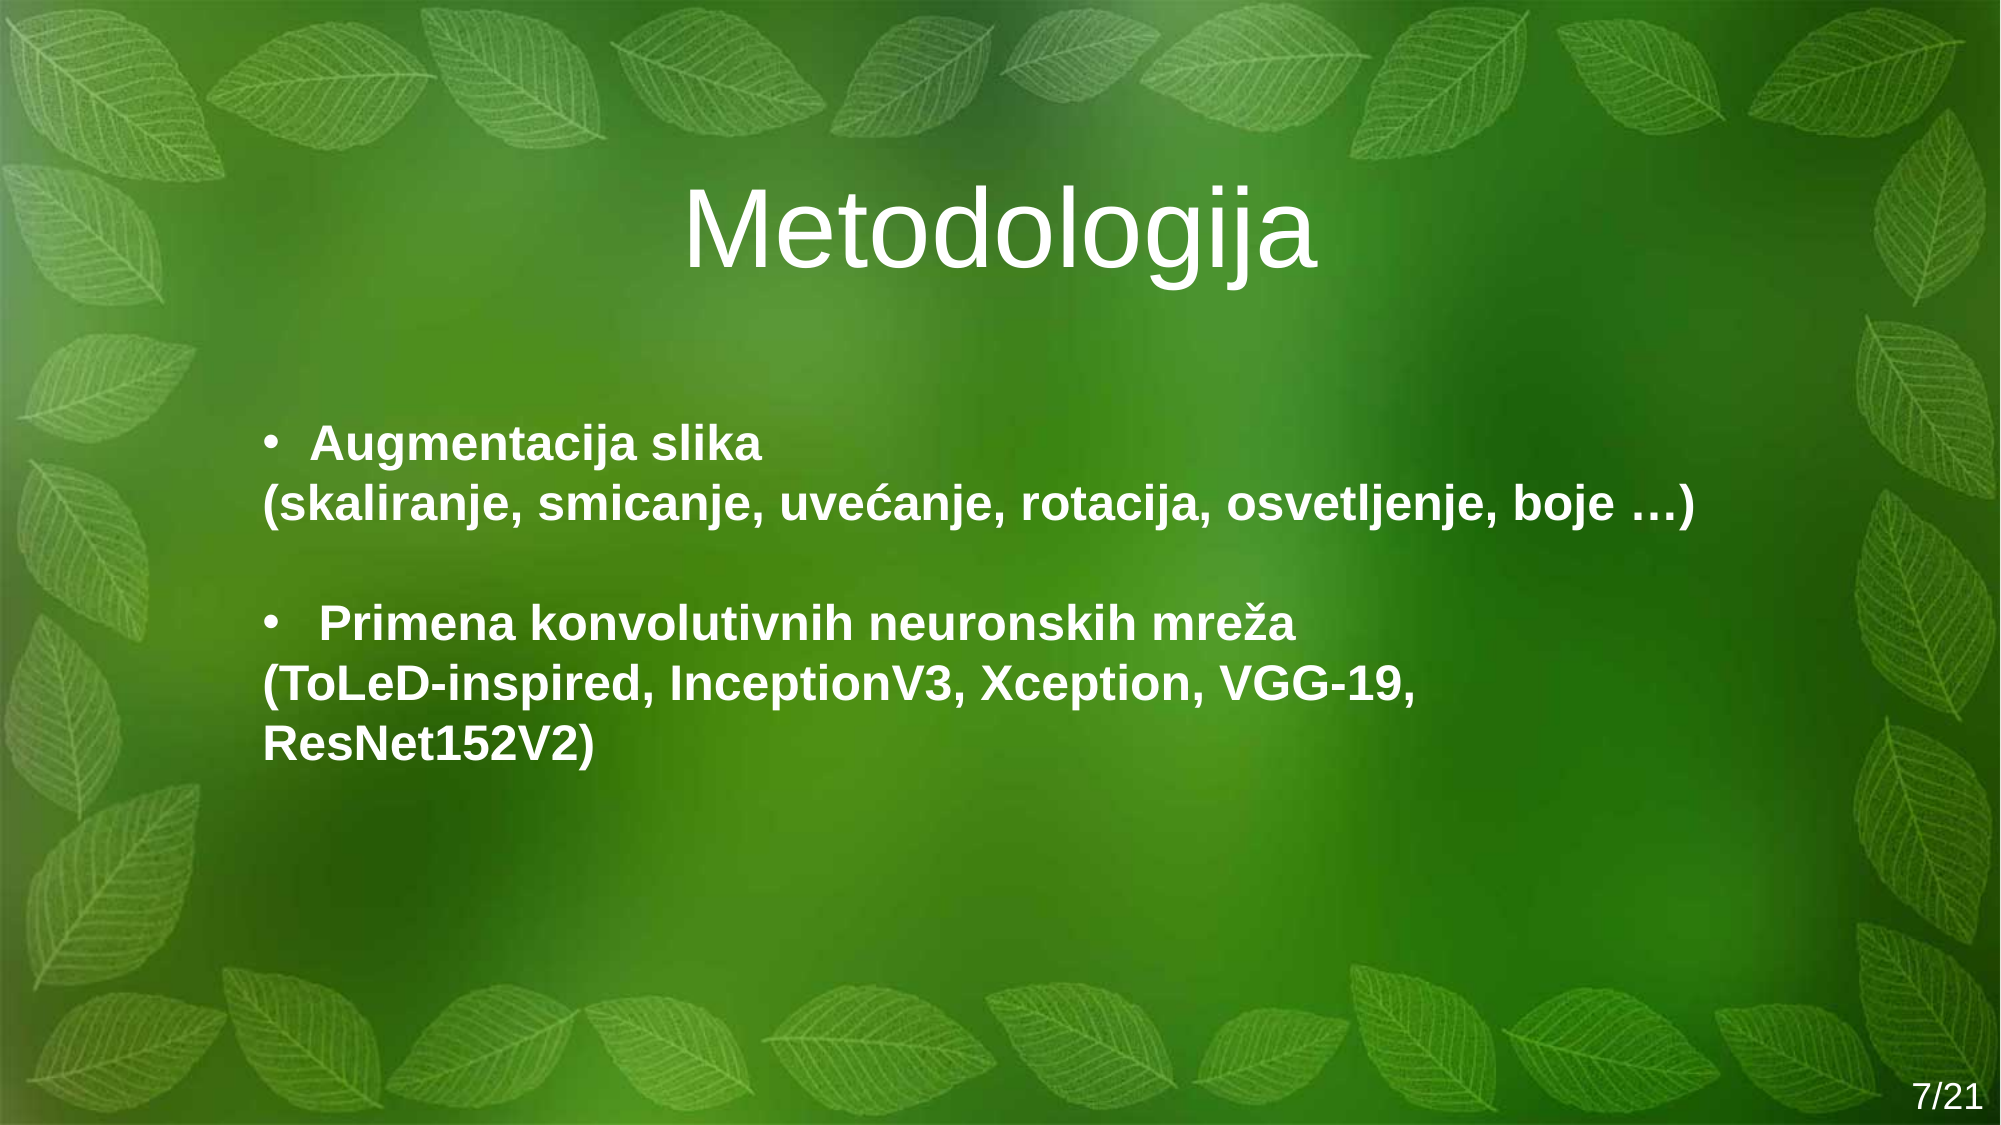

Metodologija
Augmentacija slika
(skaliranje, smicanje, uvećanje, rotacija, osvetljenje, boje …)

Primena konvolutivnih neuronskih mreža
(ToLeD-inspired, InceptionV3, Xception, VGG-19, ResNet152V2)
7/21